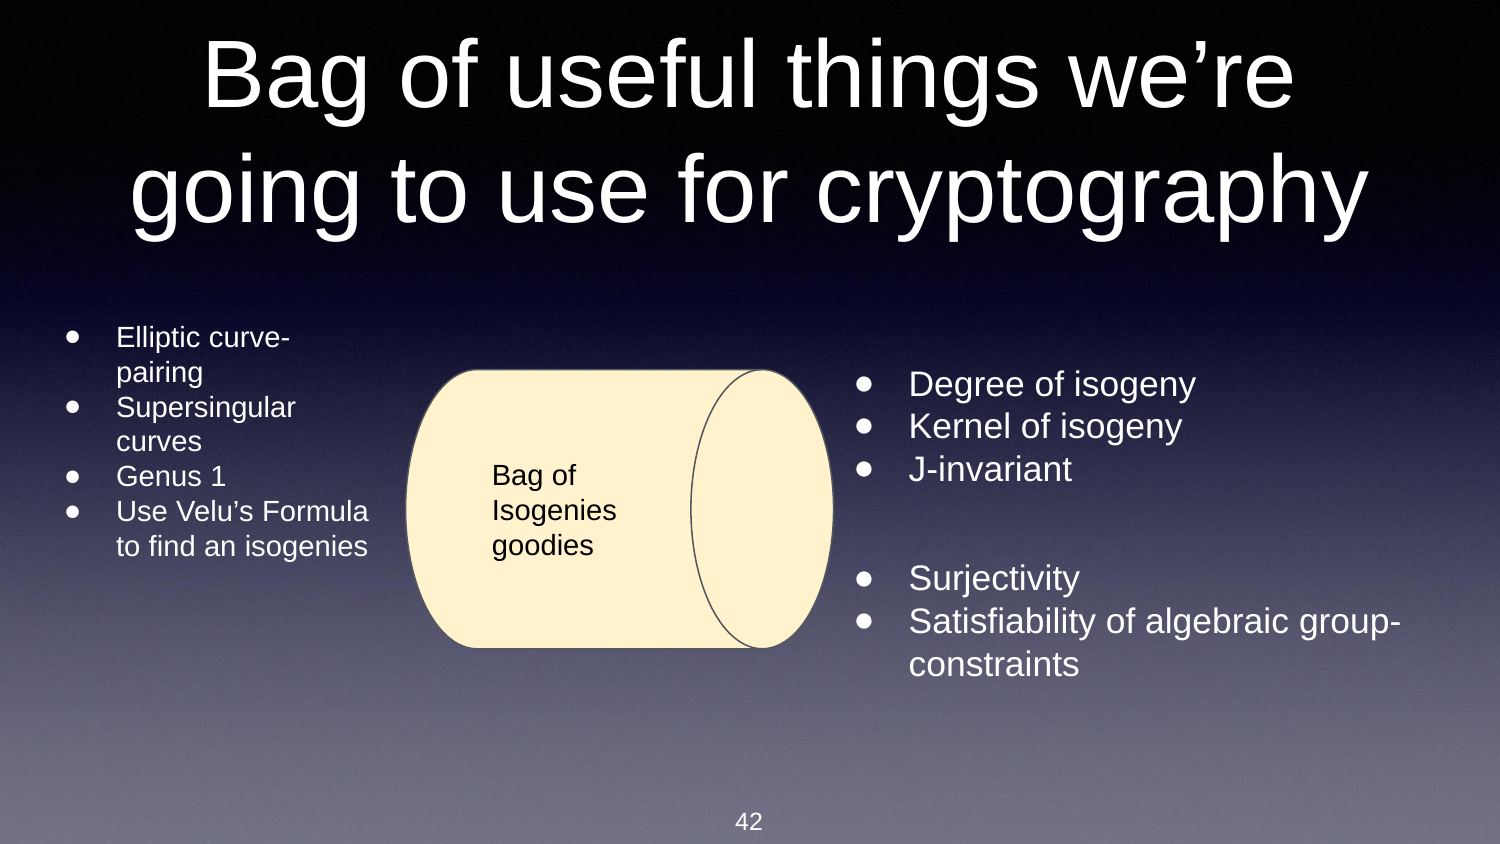

# Bag of useful things we’re going to use for cryptography
Elliptic curve-pairing
Supersingular curves
Genus 1
Use Velu’s Formula to find an isogenies

Degree of isogeny
Kernel of isogeny
J-invariant

Bag of
Isogenies goodies
Surjectivity
Satisfiability of algebraic group-constraints
42